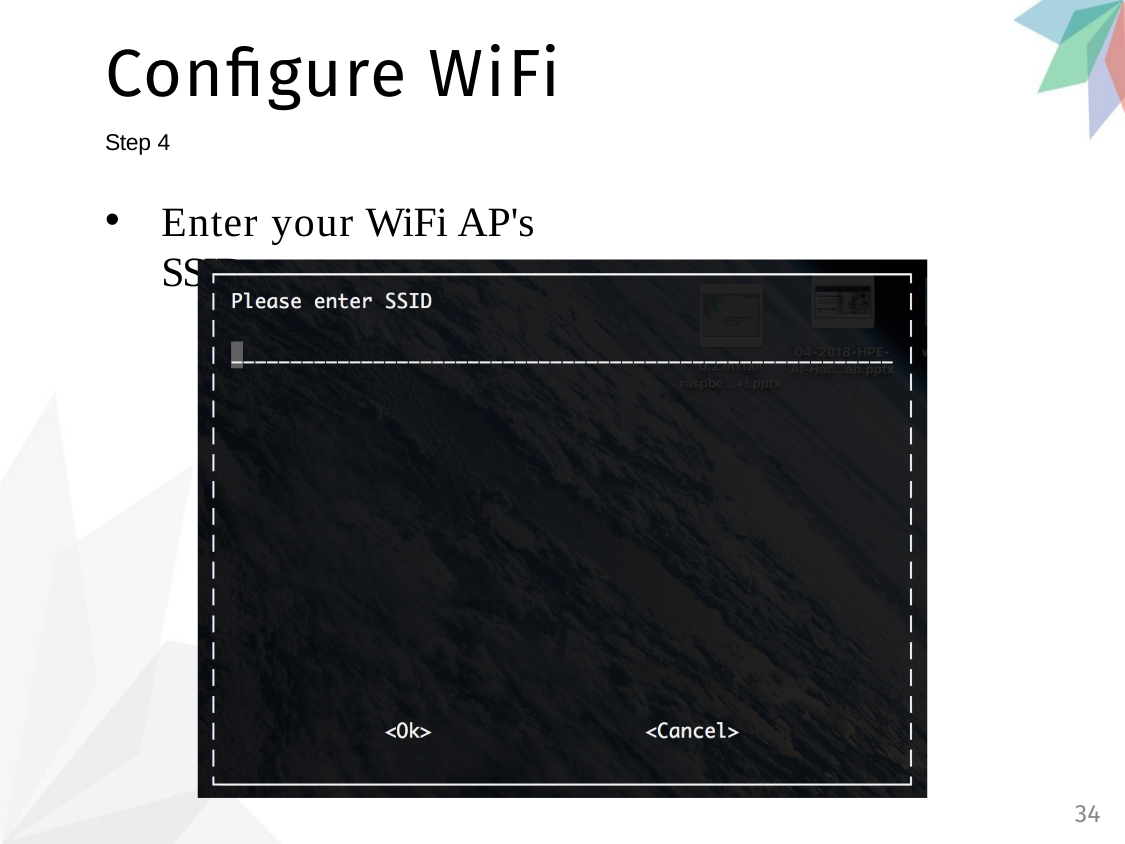

# Configure WiFi
Step 4

Enter your WiFi AP's SSID

34